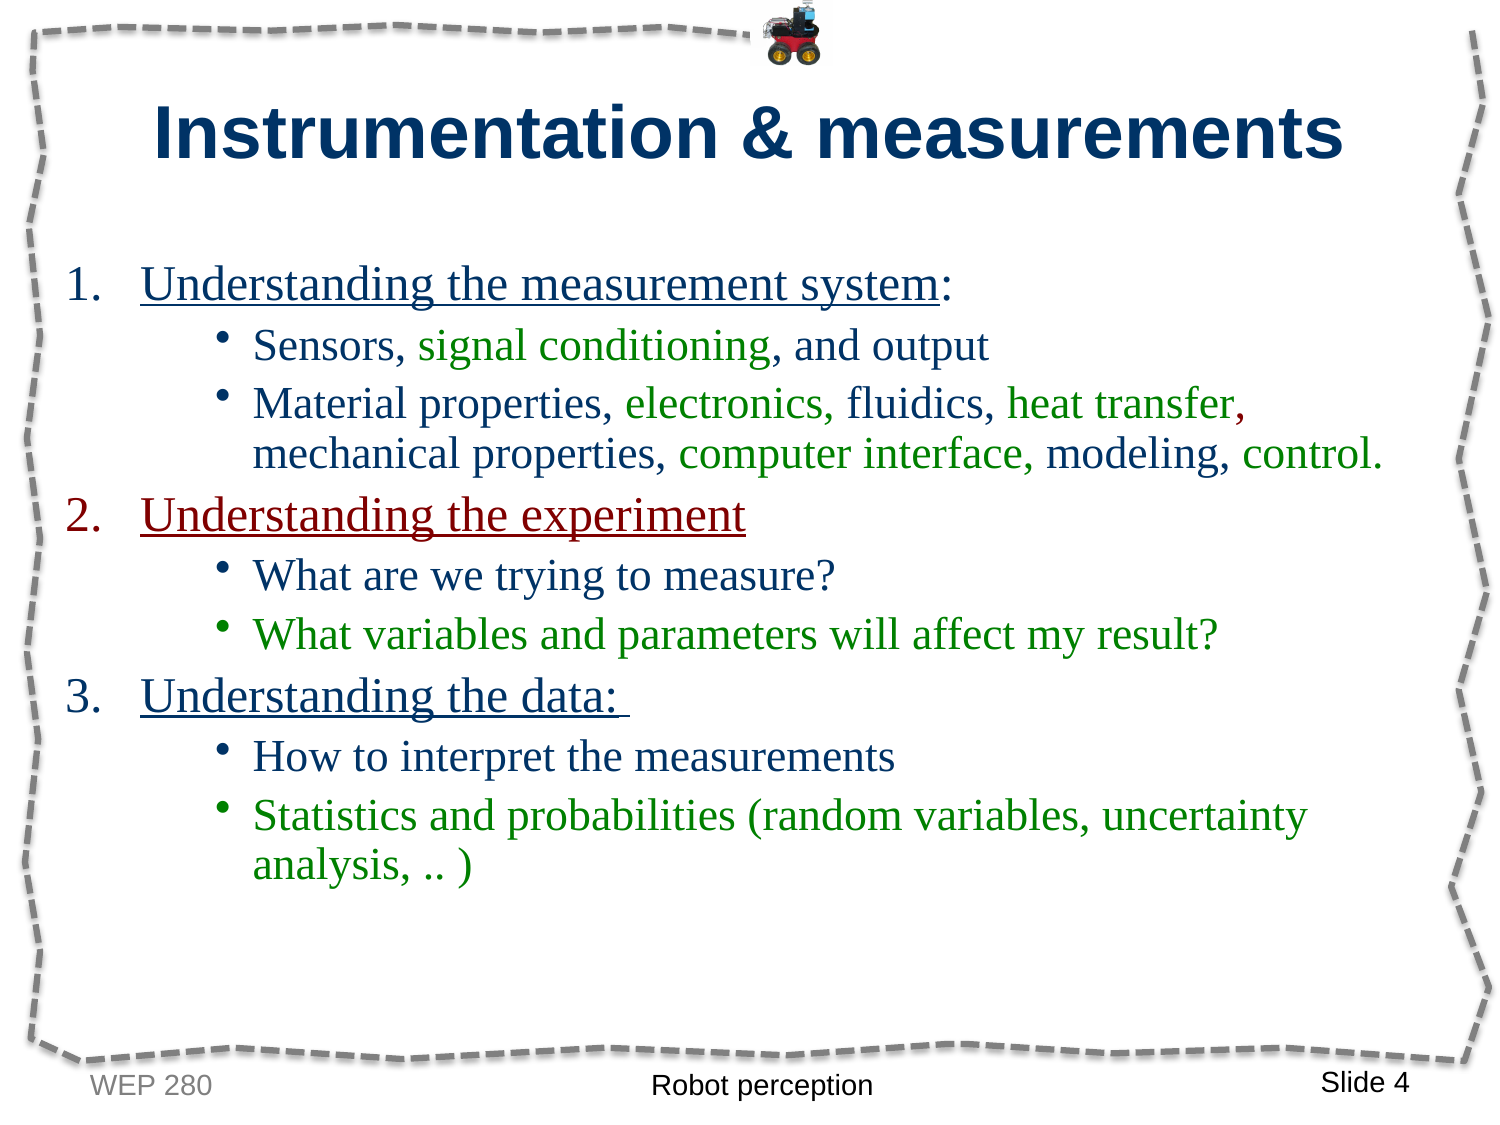

# Instrumentation & measurements
Understanding the measurement system:
Sensors, signal conditioning, and output
Material properties, electronics, fluidics, heat transfer, mechanical properties, computer interface, modeling, control.
Understanding the experiment
What are we trying to measure?
What variables and parameters will affect my result?
Understanding the data:
How to interpret the measurements
Statistics and probabilities (random variables, uncertainty analysis, .. )
WEP 280
Robot perception
Slide 4